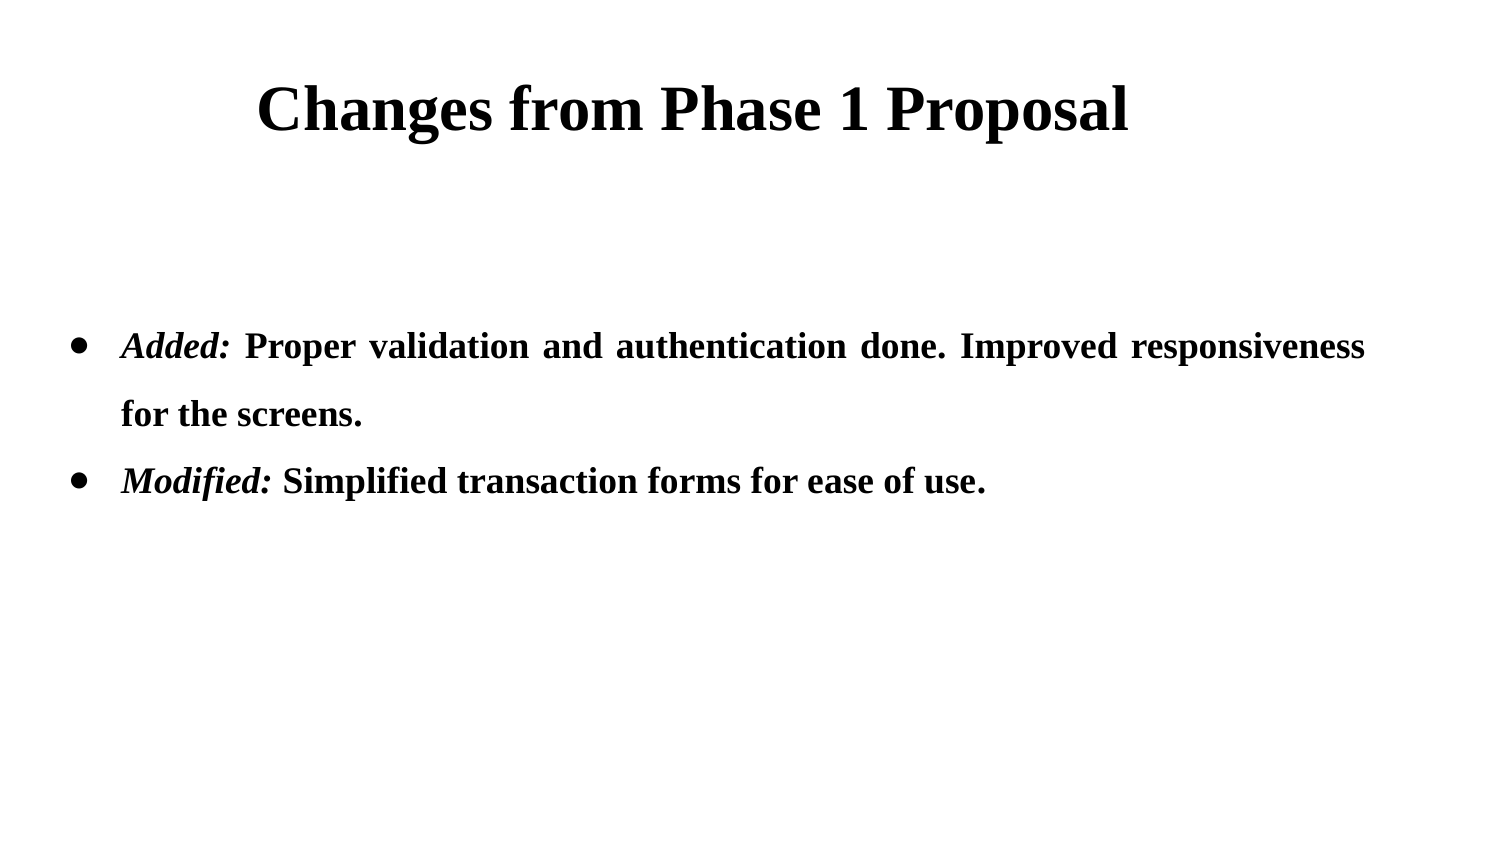

Changes from Phase 1 Proposal
# Added: Proper validation and authentication done. Improved responsiveness for the screens.
Modified: Simplified transaction forms for ease of use.
9